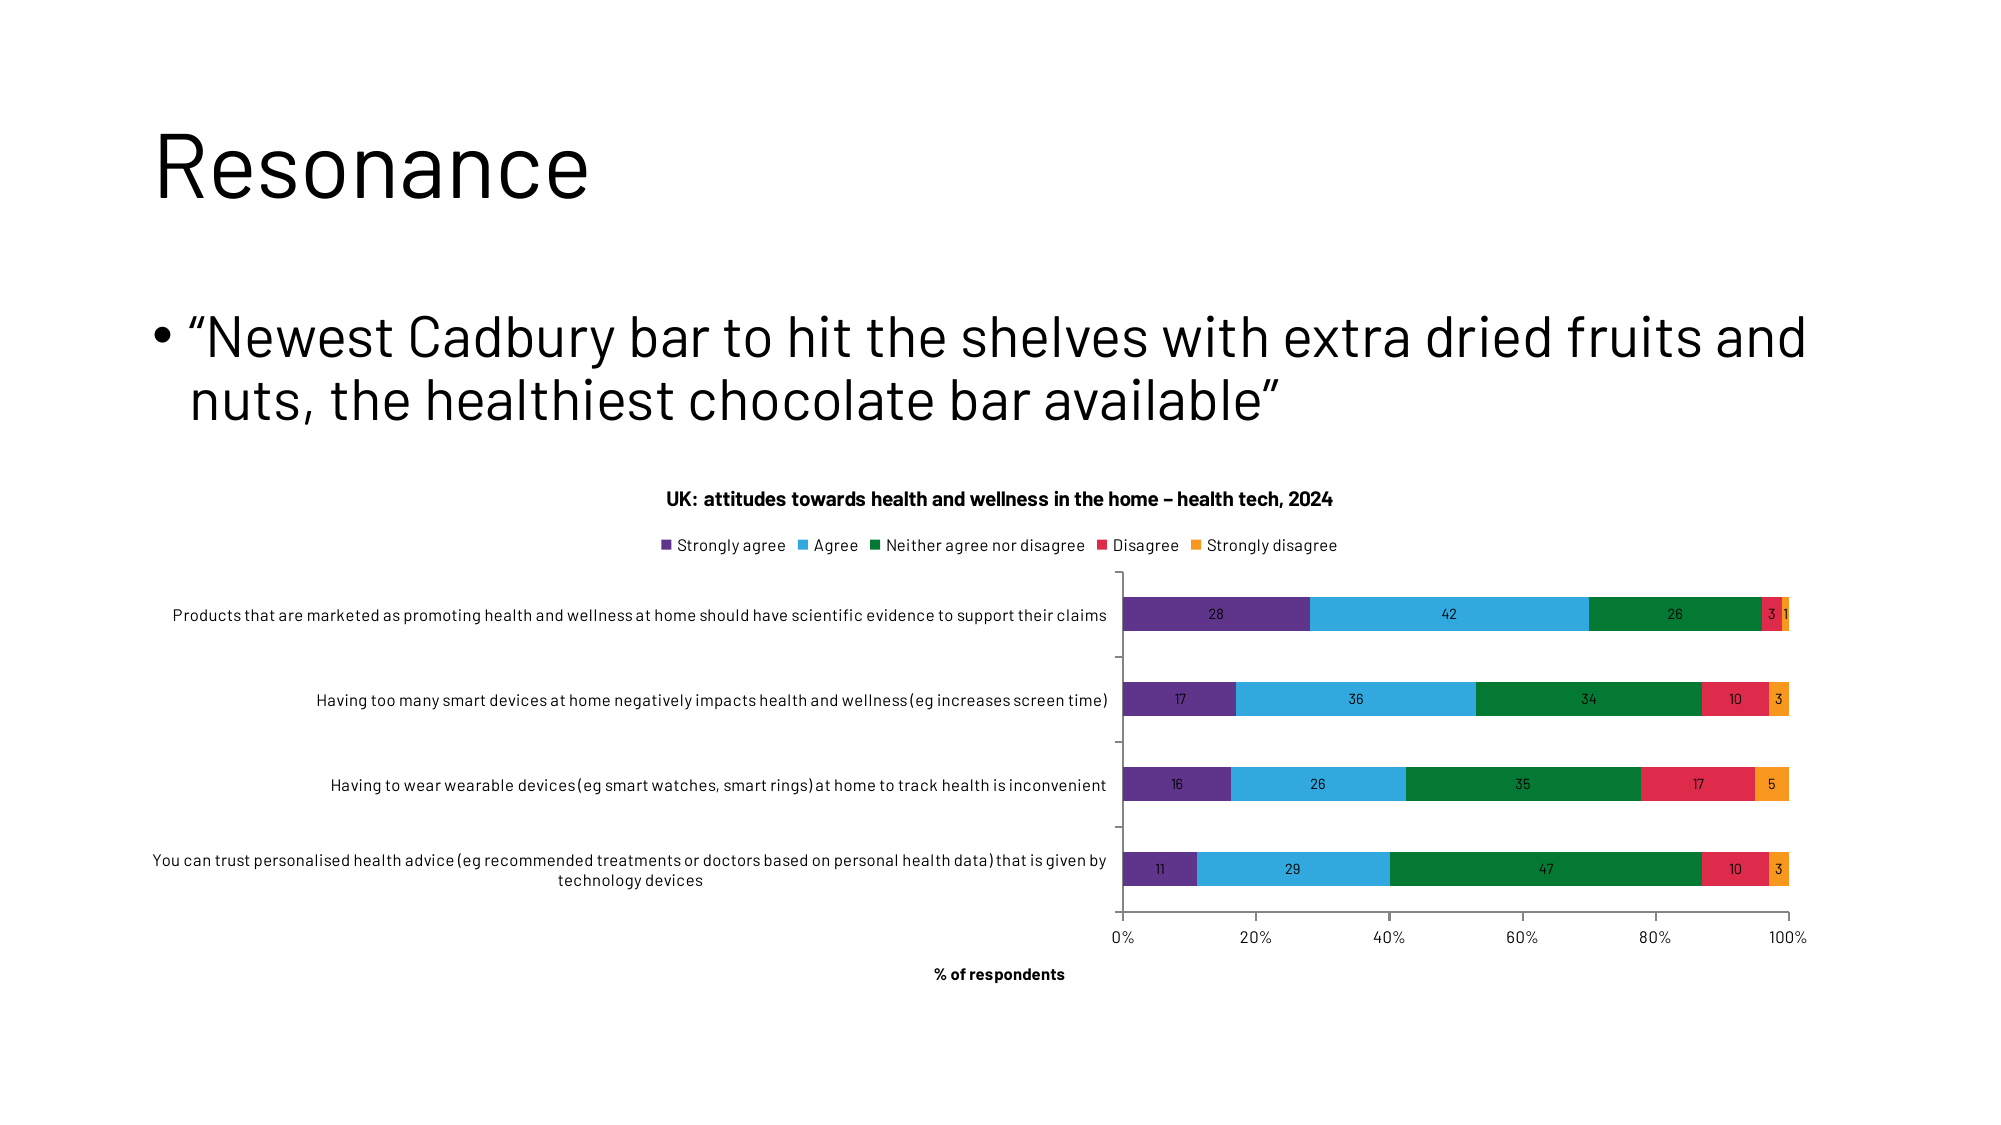

# Resonance
“Newest Cadbury bar to hit the shelves with extra dried fruits and nuts, the healthiest chocolate bar available”

### Chart: UK: attitudes towards health and wellness in the home – health tech, 2024

| Category | Strongly agree | Agree | Neither agree nor disagree | Disagree | Strongly disagree |
|---|---|---|---|---|---|
| Products that are marketed as promoting health and wellness at home should have scientific evidence to support their claims | 28.0 | 42.0 | 26.0 | 3.0 | 1.0 |
| Having too many smart devices at home negatively impacts health and wellness (eg increases screen time) | 17.0 | 36.0 | 34.0 | 10.0 | 3.0 |
| Having to wear wearable devices (eg smart watches, smart rings) at home to track health is inconvenient | 16.0 | 26.0 | 35.0 | 17.0 | 5.0 |
| You can trust personalised health advice (eg recommended treatments or doctors based on personal health data) that is given by technology devices | 11.0 | 29.0 | 47.0 | 10.0 | 3.0 |